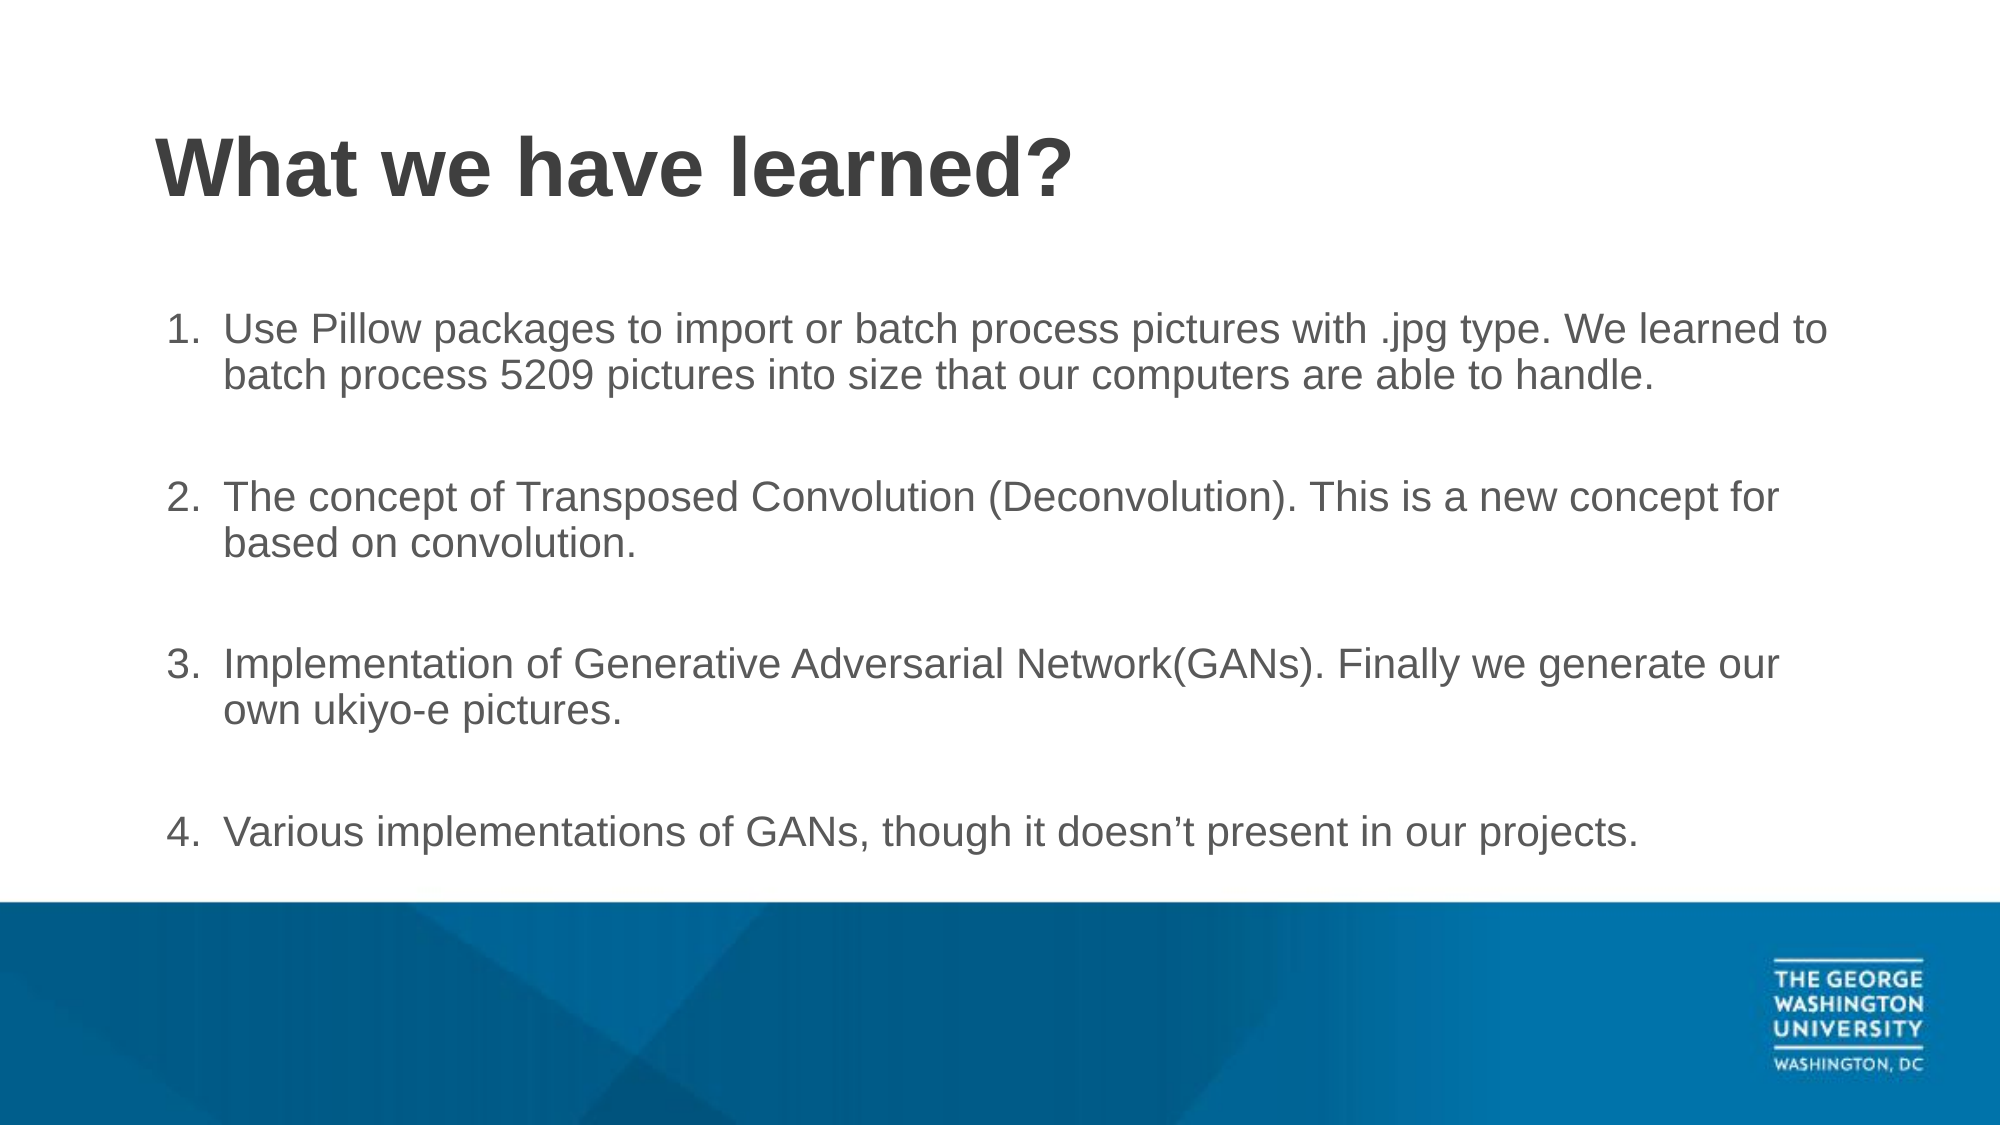

# What we have learned?
Use Pillow packages to import or batch process pictures with .jpg type. We learned to batch process 5209 pictures into size that our computers are able to handle.

The concept of Transposed Convolution (Deconvolution). This is a new concept for based on convolution.

Implementation of Generative Adversarial Network(GANs). Finally we generate our own ukiyo-e pictures.

Various implementations of GANs, though it doesn’t present in our projects.